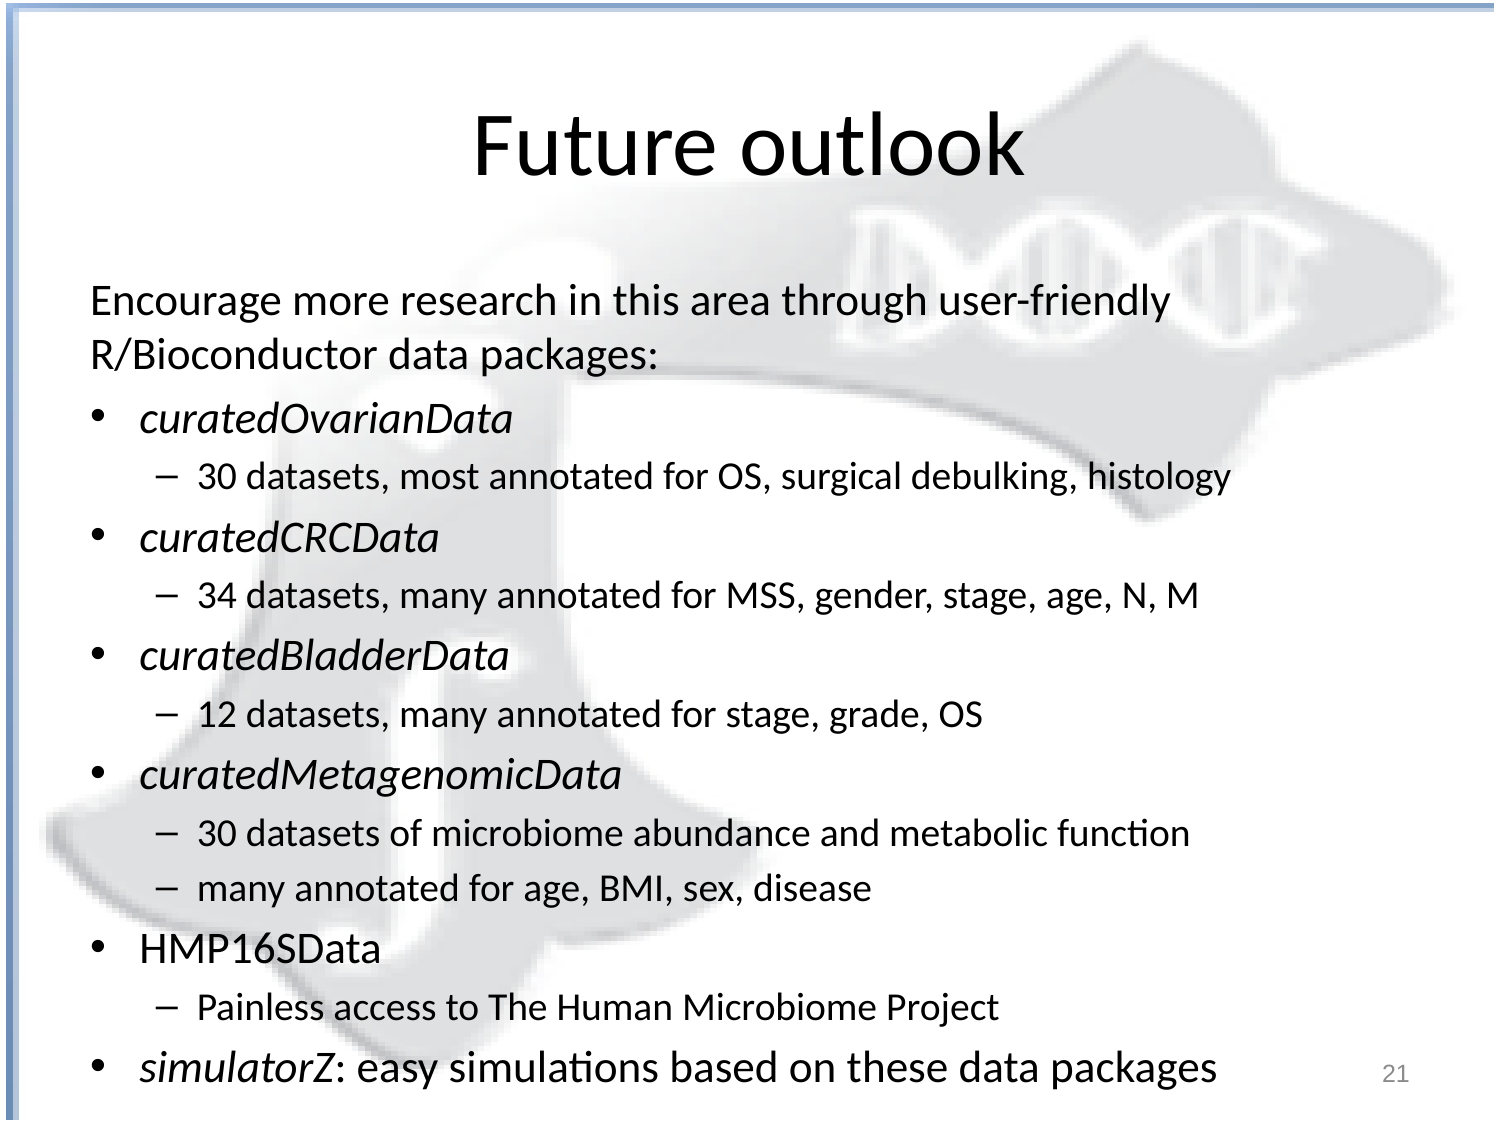

# Future outlook
Encourage more research in this area through user-friendly R/Bioconductor data packages:
curatedOvarianData
30 datasets, most annotated for OS, surgical debulking, histology
curatedCRCData
34 datasets, many annotated for MSS, gender, stage, age, N, M
curatedBladderData
12 datasets, many annotated for stage, grade, OS
curatedMetagenomicData
30 datasets of microbiome abundance and metabolic function
many annotated for age, BMI, sex, disease
HMP16SData
Painless access to The Human Microbiome Project
simulatorZ: easy simulations based on these data packages
21